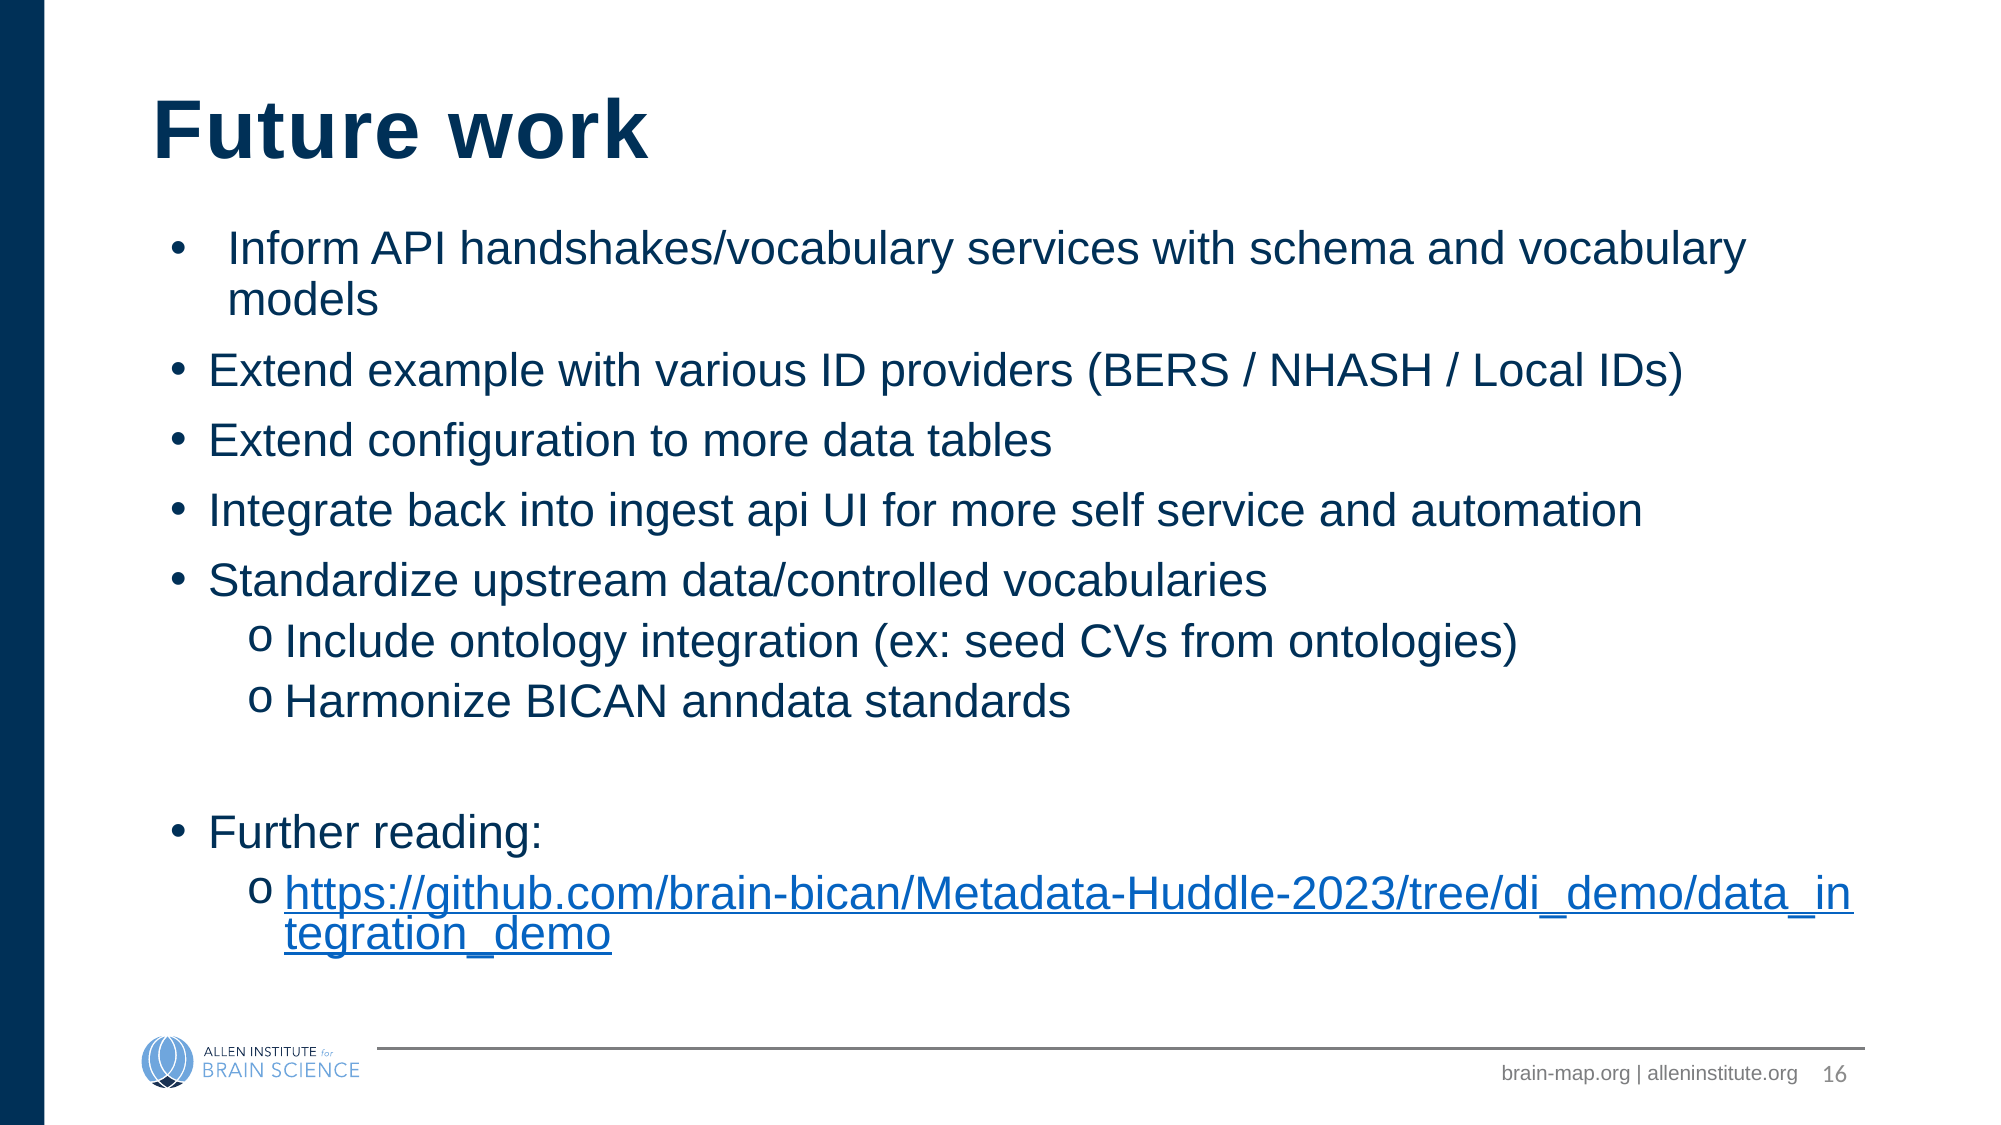

# Future work
Inform API handshakes/vocabulary services with schema and vocabulary models
Extend example with various ID providers (BERS / NHASH / Local IDs)
Extend configuration to more data tables
Integrate back into ingest api UI for more self service and automation
Standardize upstream data/controlled vocabularies
Include ontology integration (ex: seed CVs from ontologies)
Harmonize BICAN anndata standards

Further reading:
https://github.com/brain-bican/Metadata-Huddle-2023/tree/di_demo/data_integration_demo